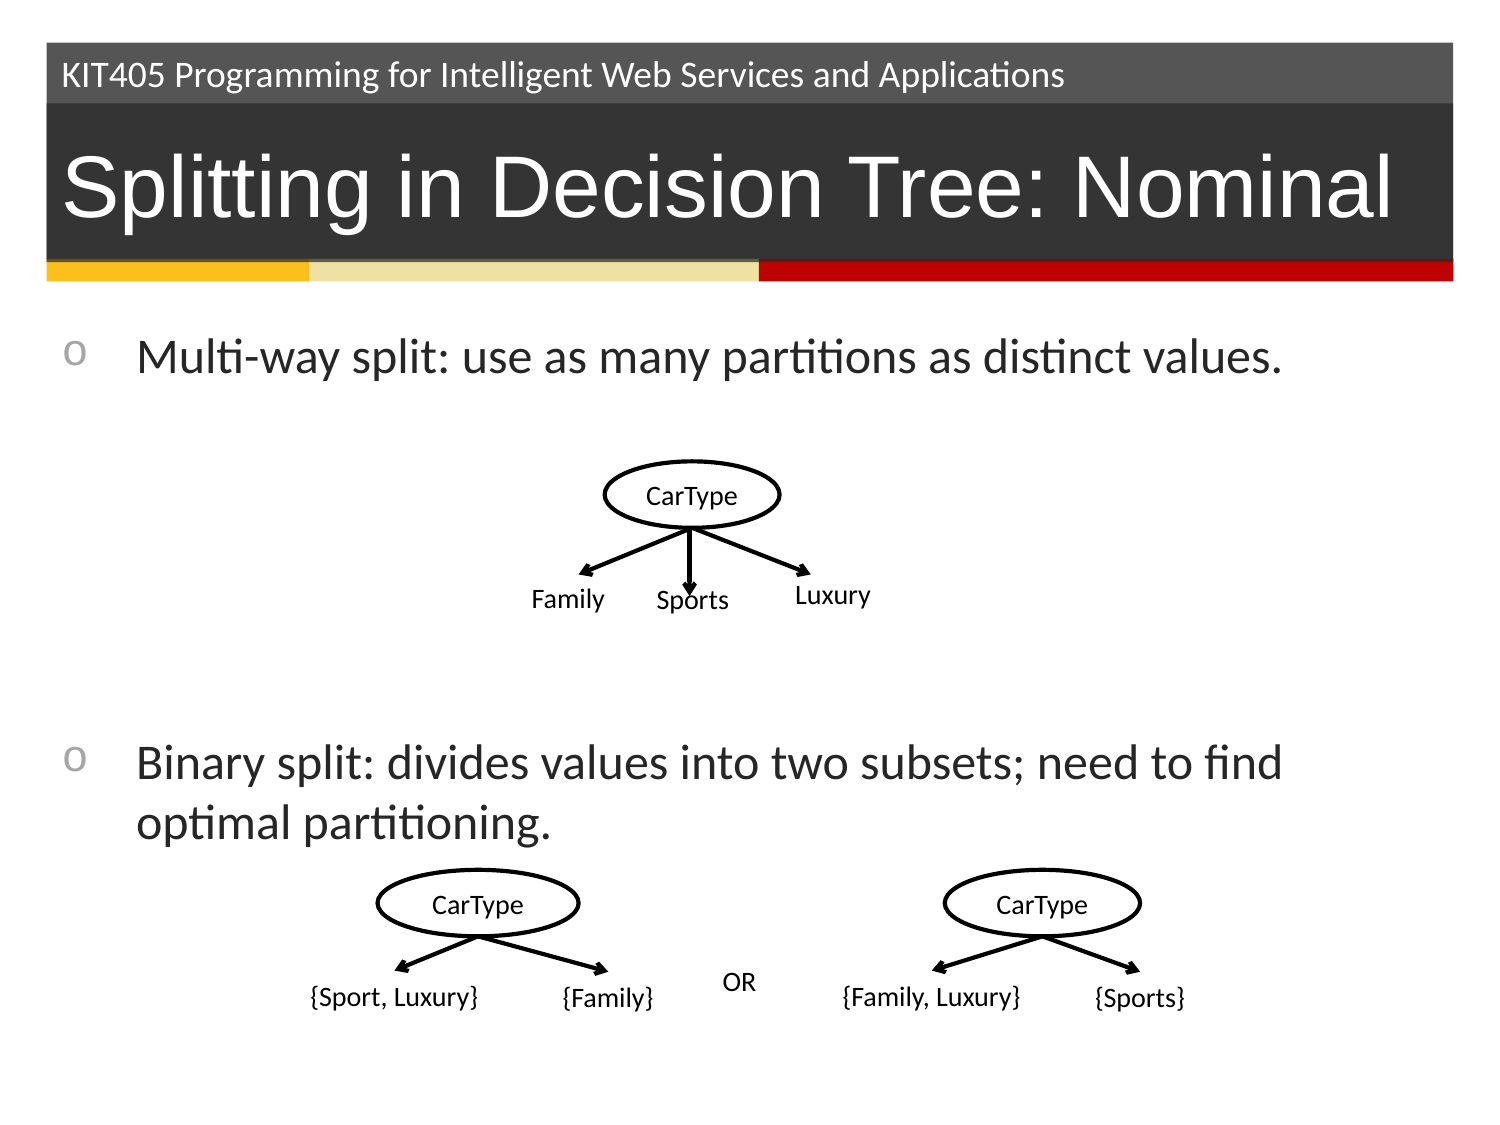

# Splitting in Decision Tree: Nominal
Multi-way split: use as many partitions as distinct values.

Binary split: divides values into two subsets; need to find optimal partitioning.
CarType
Luxury
Family
Sports
CarType
CarType
OR
{Sport, Luxury}
{Family, Luxury}
{Family}
{Sports}